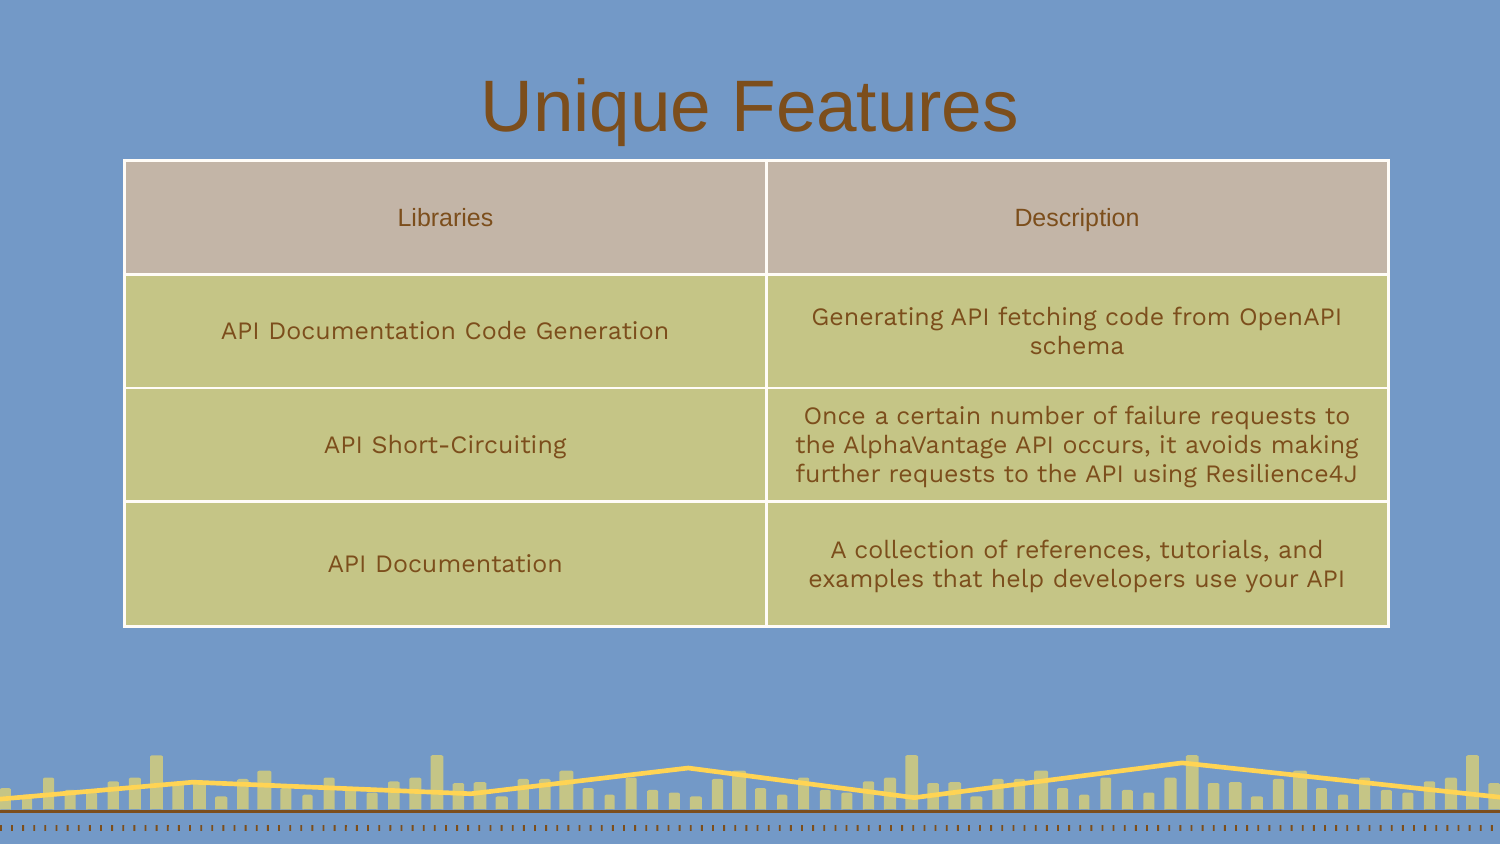

# Unique Features
| Libraries | Description |
| --- | --- |
| API Documentation Code Generation | Generating API fetching code from OpenAPI schema |
| API Short-Circuiting | Once a certain number of failure requests to the AlphaVantage API occurs, it avoids making further requests to the API using Resilience4J |
| API Documentation | A collection of references, tutorials, and examples that help developers use your API |